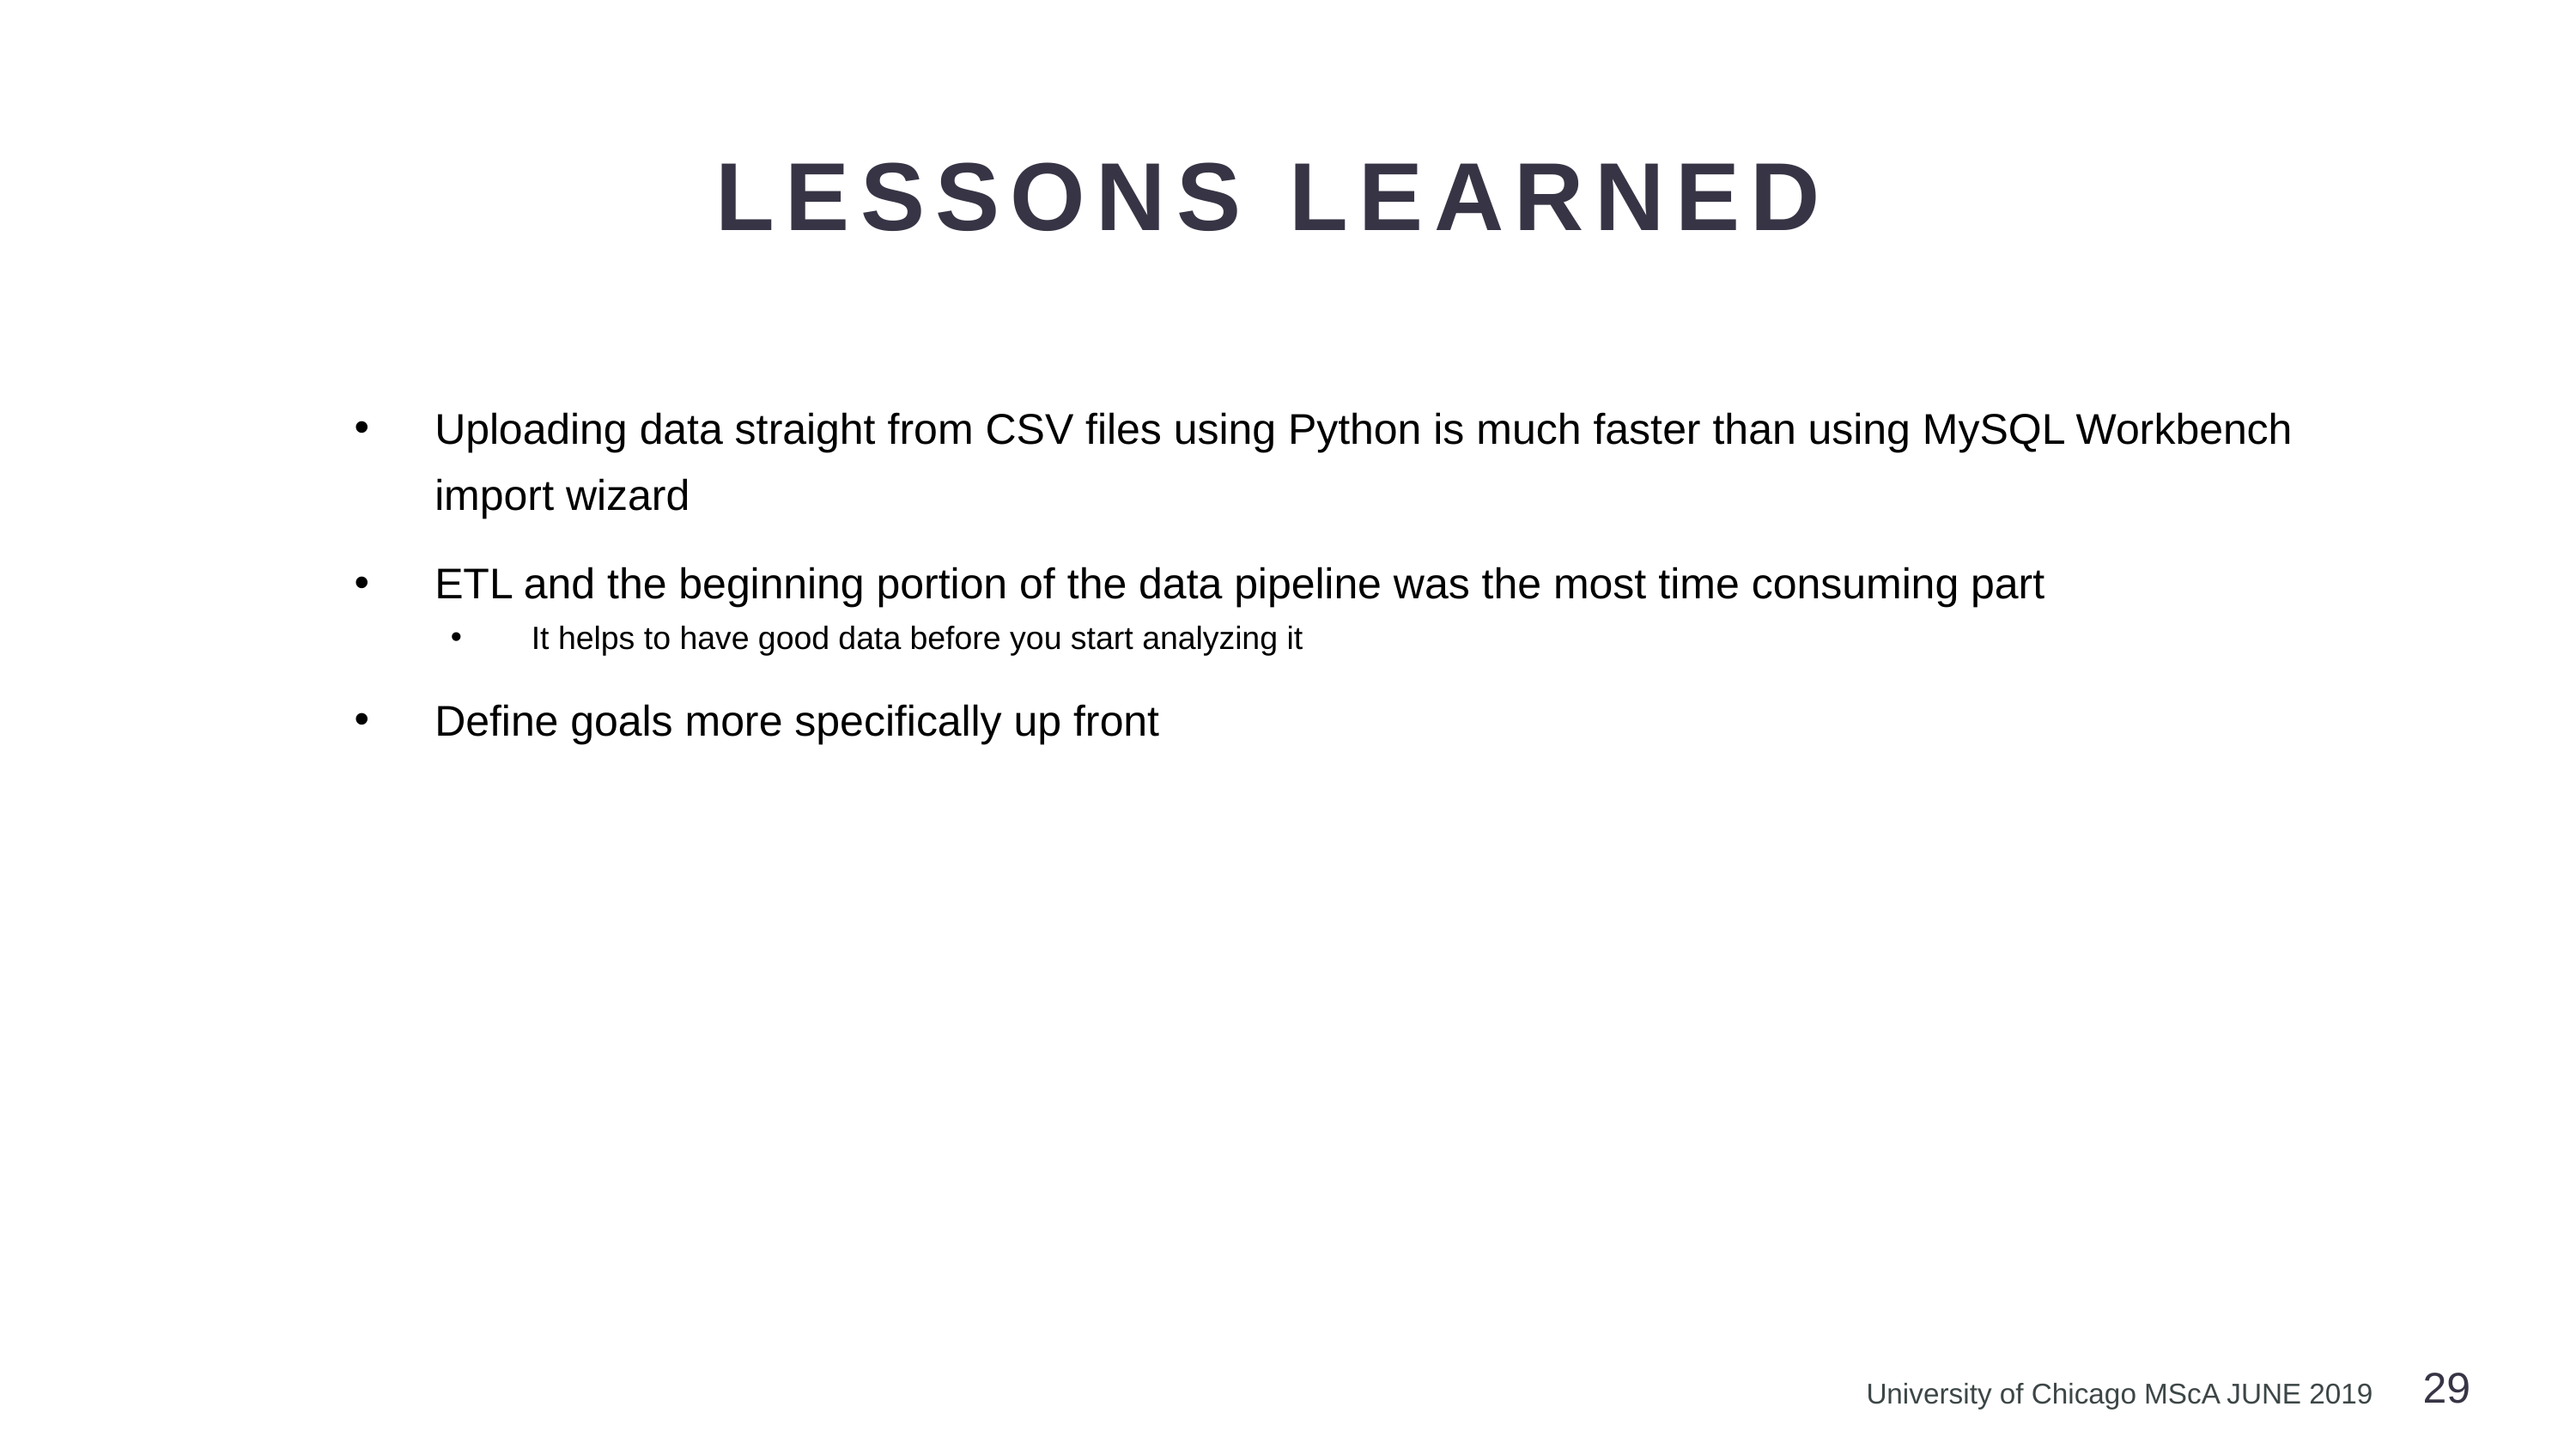

LESSONS LEARNED
Uploading data straight from CSV files using Python is much faster than using MySQL Workbench import wizard
ETL and the beginning portion of the data pipeline was the most time consuming part
It helps to have good data before you start analyzing it
Define goals more specifically up front

29
University of Chicago MScA JUNE 2019